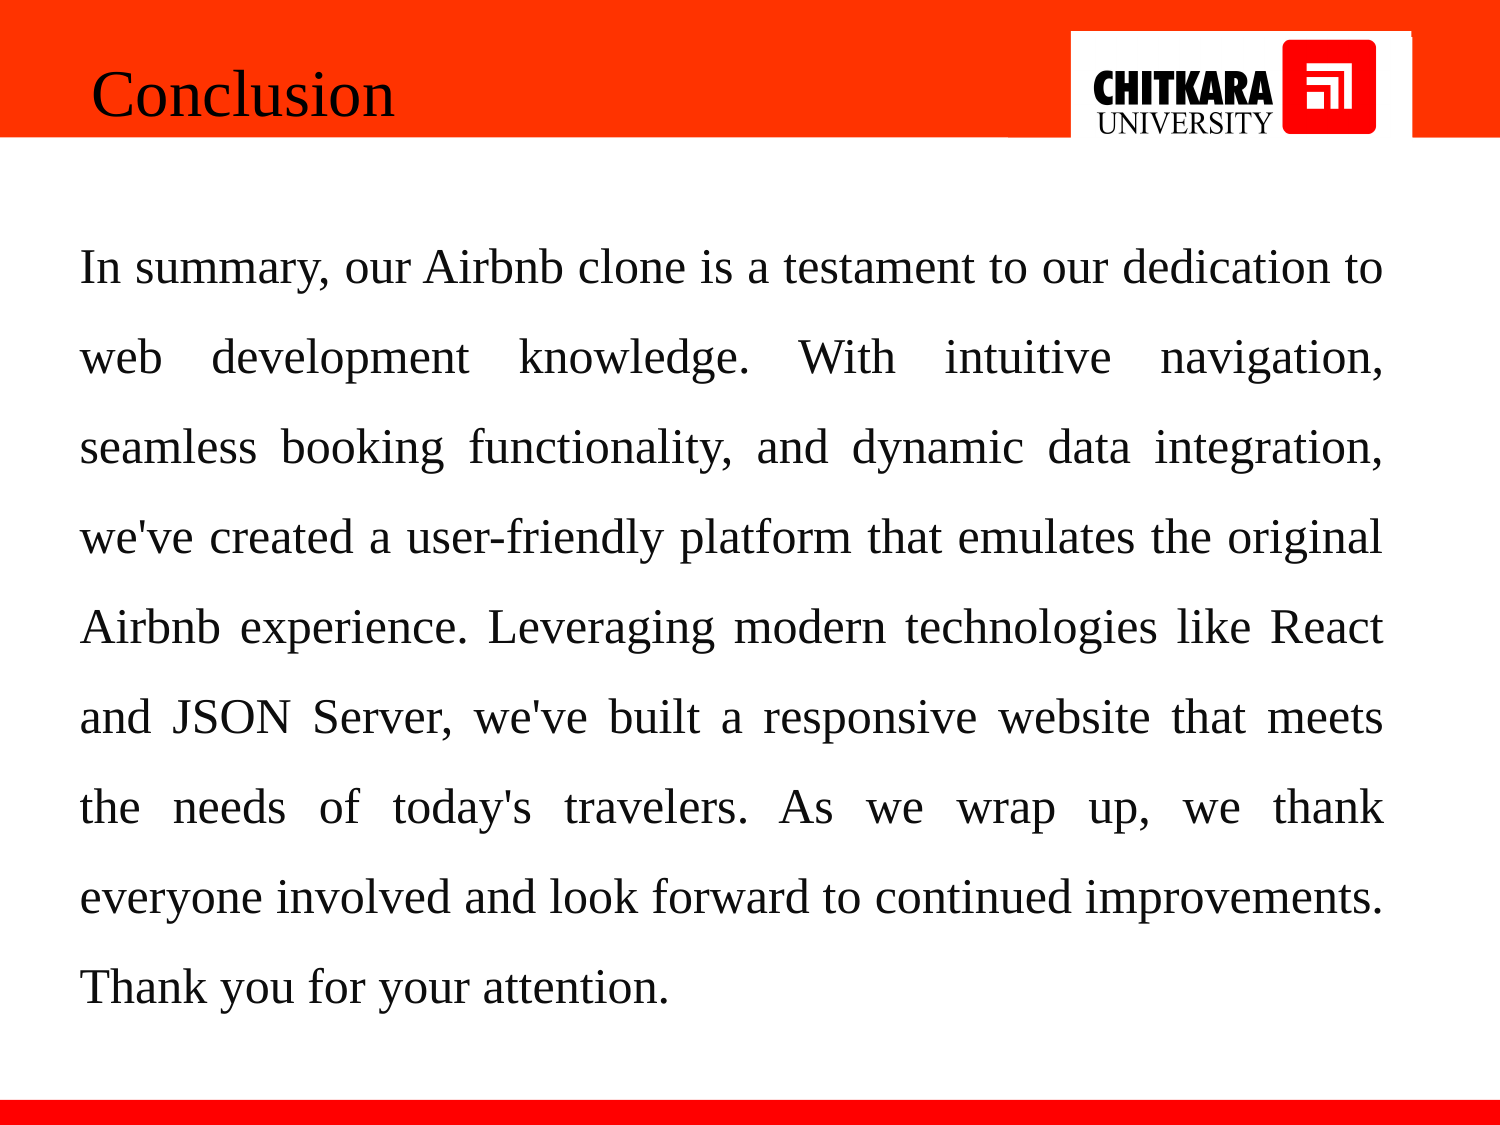

Conclusion
In summary, our Airbnb clone is a testament to our dedication to web development knowledge. With intuitive navigation, seamless booking functionality, and dynamic data integration, we've created a user-friendly platform that emulates the original Airbnb experience. Leveraging modern technologies like React and JSON Server, we've built a responsive website that meets the needs of today's travelers. As we wrap up, we thank everyone involved and look forward to continued improvements. Thank you for your attention.